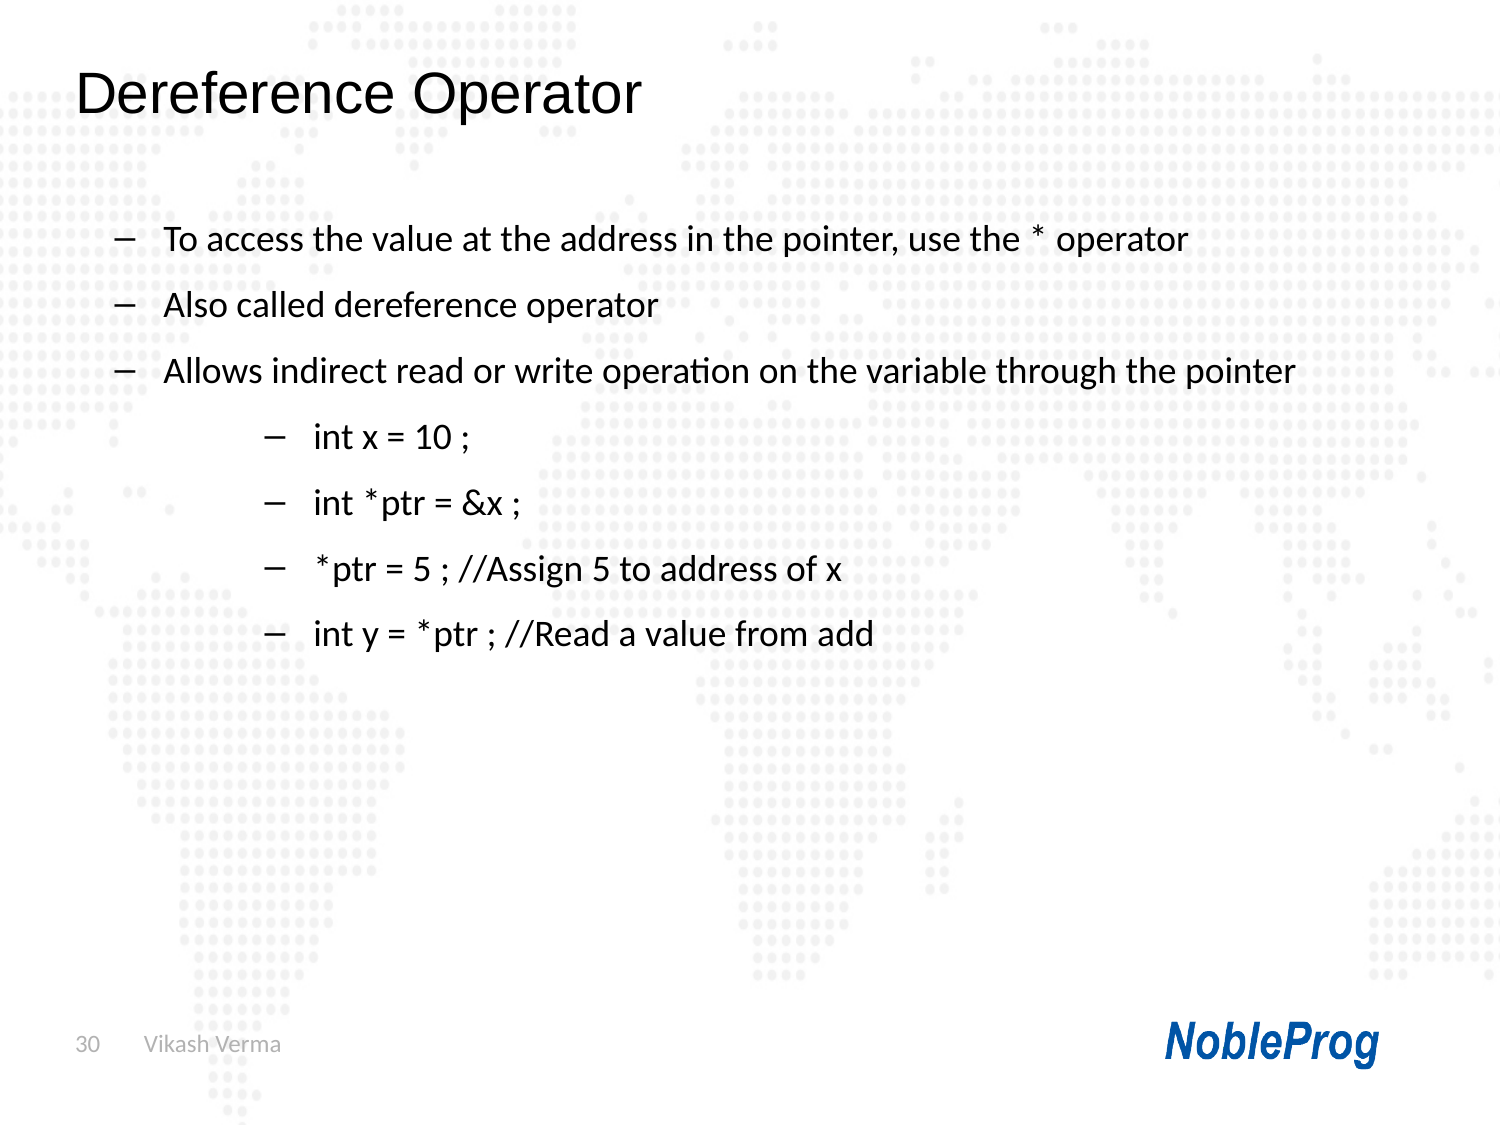

Dereference Operator
To access the value at the address in the pointer, use the * operator
Also called dereference operator
Allows indirect read or write operation on the variable through the pointer
int x = 10 ;
int *ptr = &x ;
*ptr = 5 ; //Assign 5 to address of x
int y = *ptr ; //Read a value from add
30
 Vikash Verma